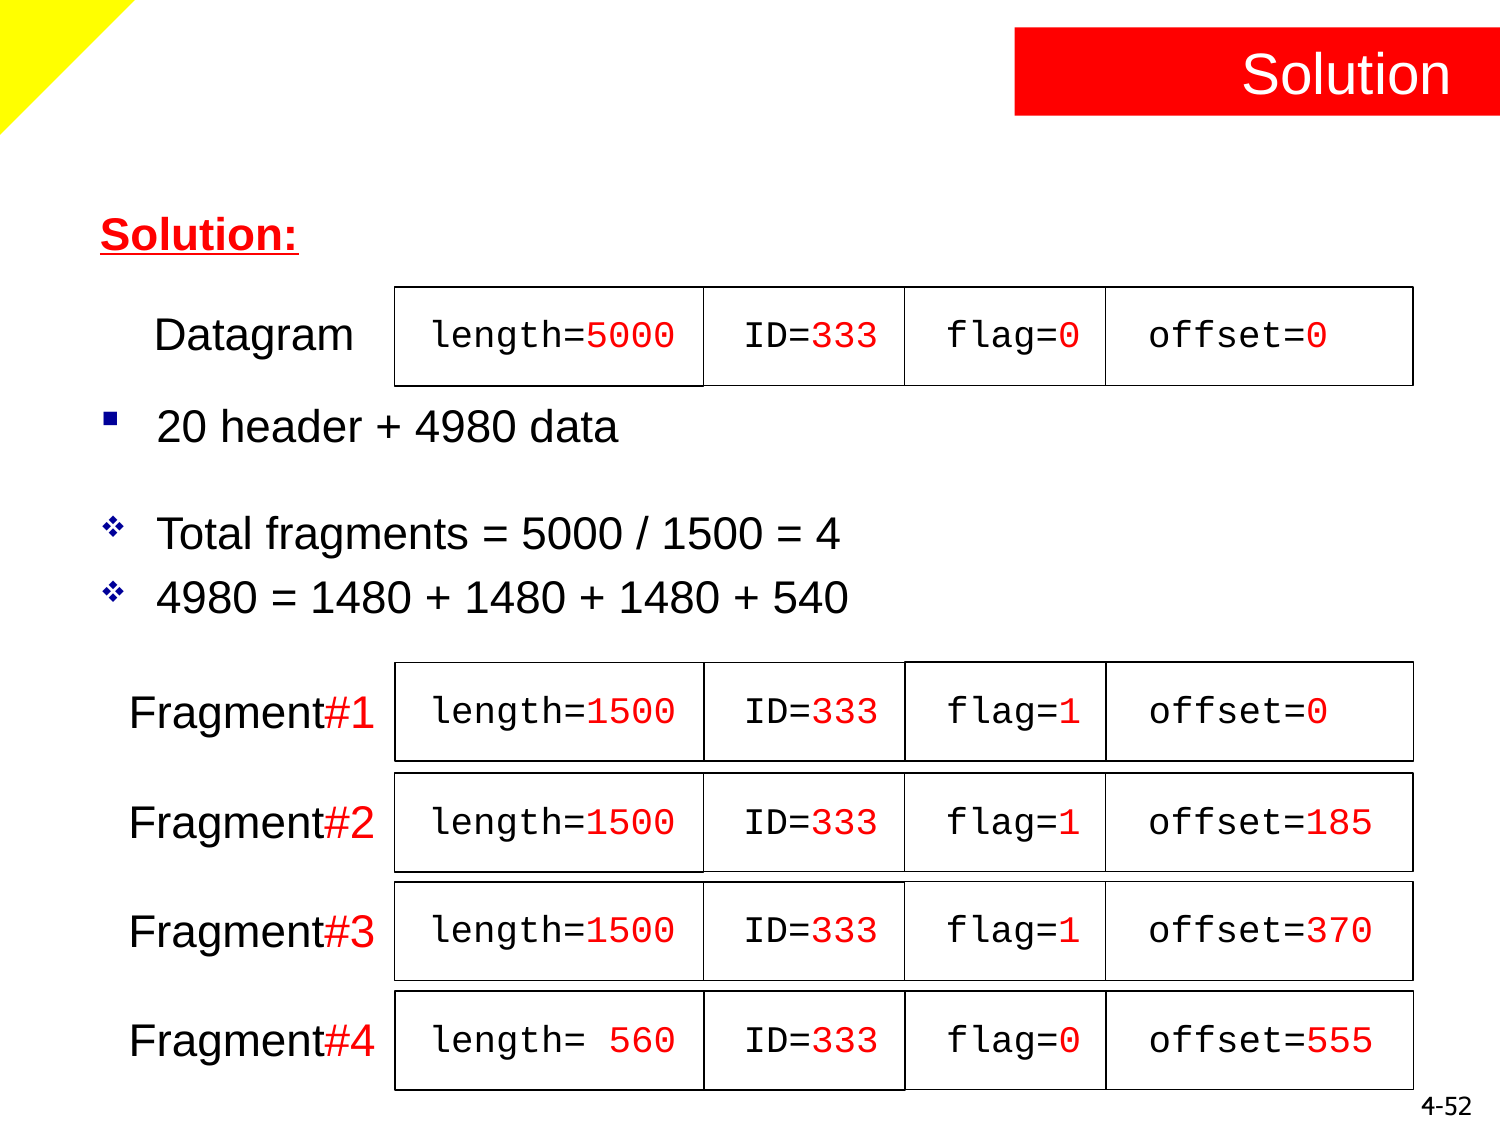

Solution
Solution:

20 header + 4980 data

Datagram
	length=5000   ID=333   flag=0   offset=0
Total fragments = 5000 / 1500 = 4
4980 = 1480 + 1480 + 1480 + 540

Fragment#1
	length=1500   ID=333   flag=1   offset=0

Fragment#2
	length=1500   ID=333   flag=1   offset=185

Fragment#3
	length=1500   ID=333   flag=1   offset=370

Fragment#4
	length= 560   ID=333   flag=0   offset=555
4-52